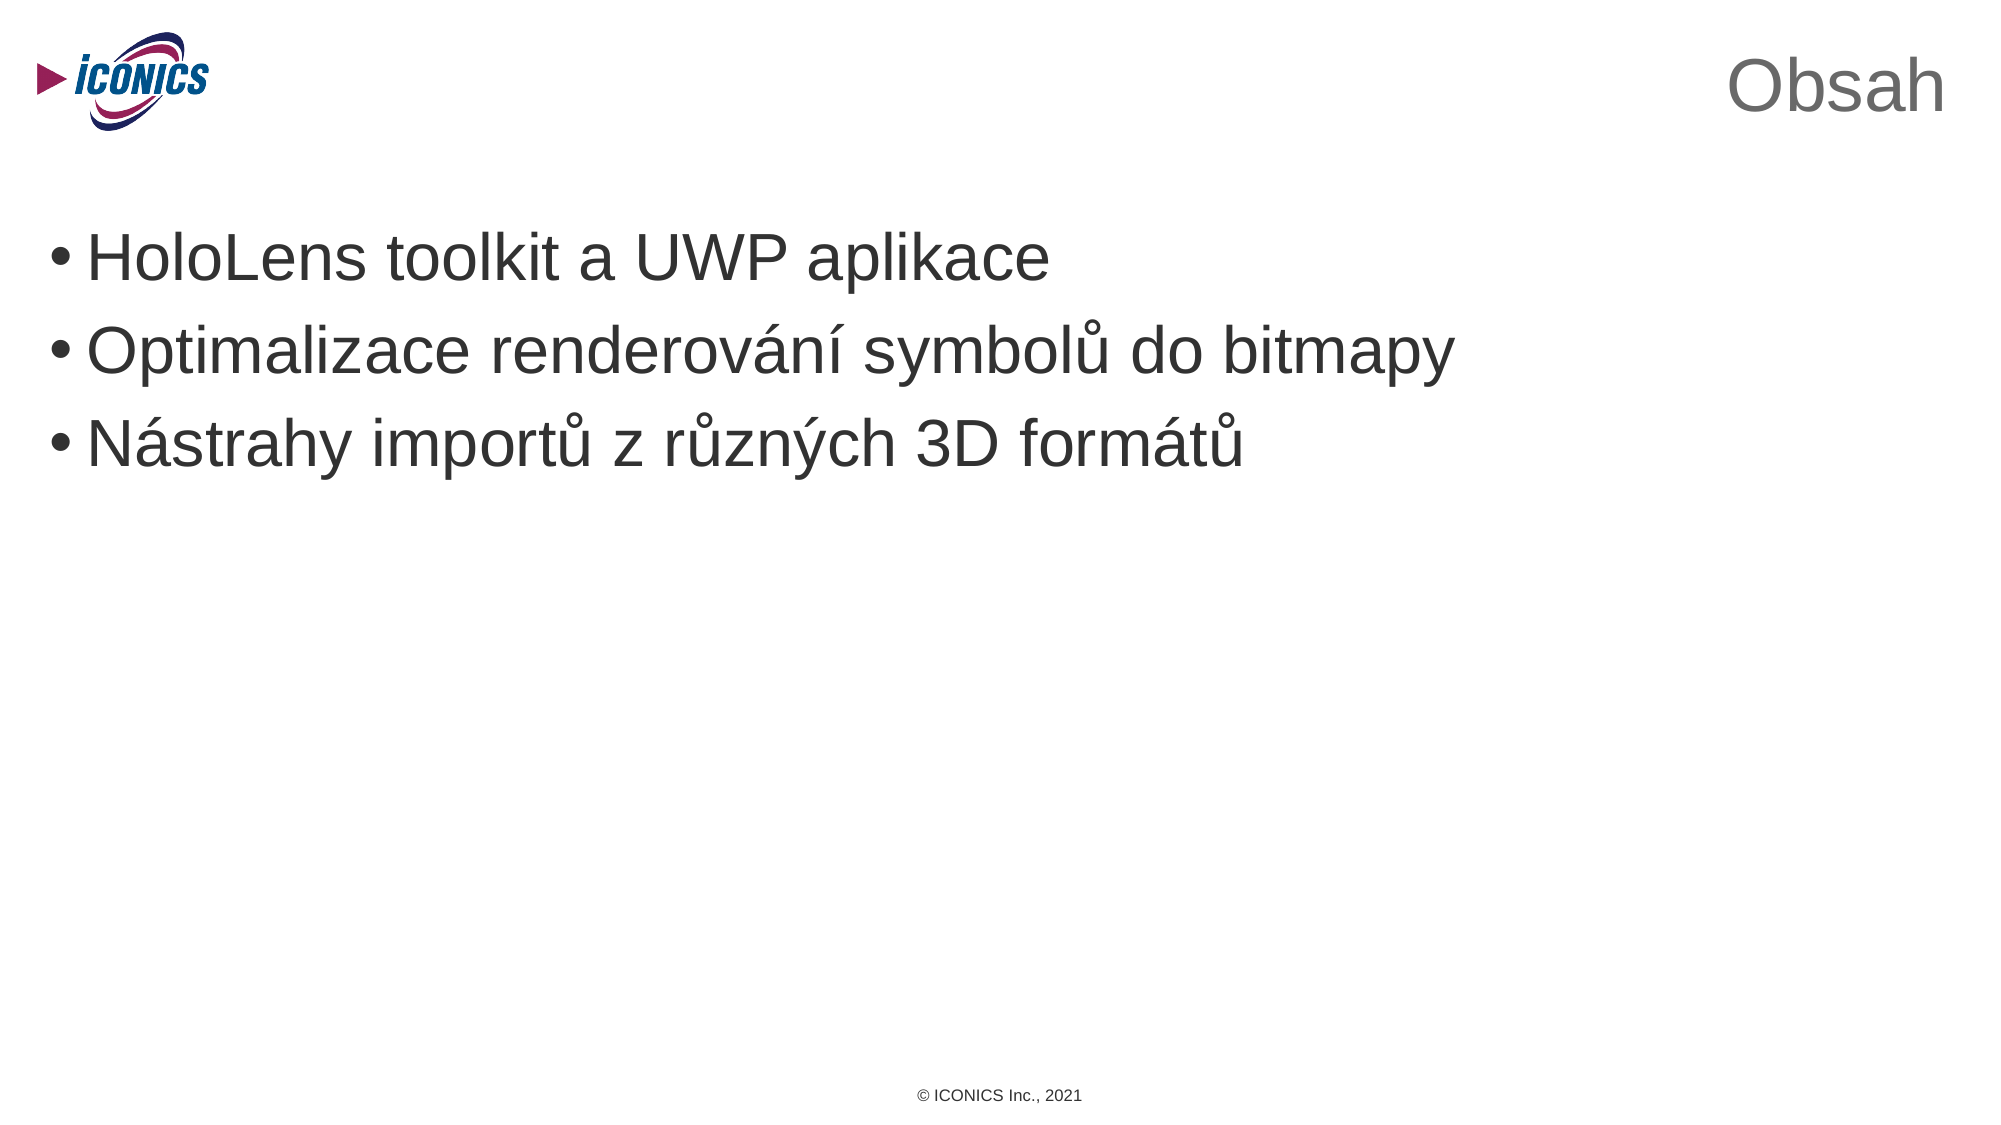

# Obsah
HoloLens toolkit a UWP aplikace
Optimalizace renderování symbolů do bitmapy
Nástrahy importů z různých 3D formátů